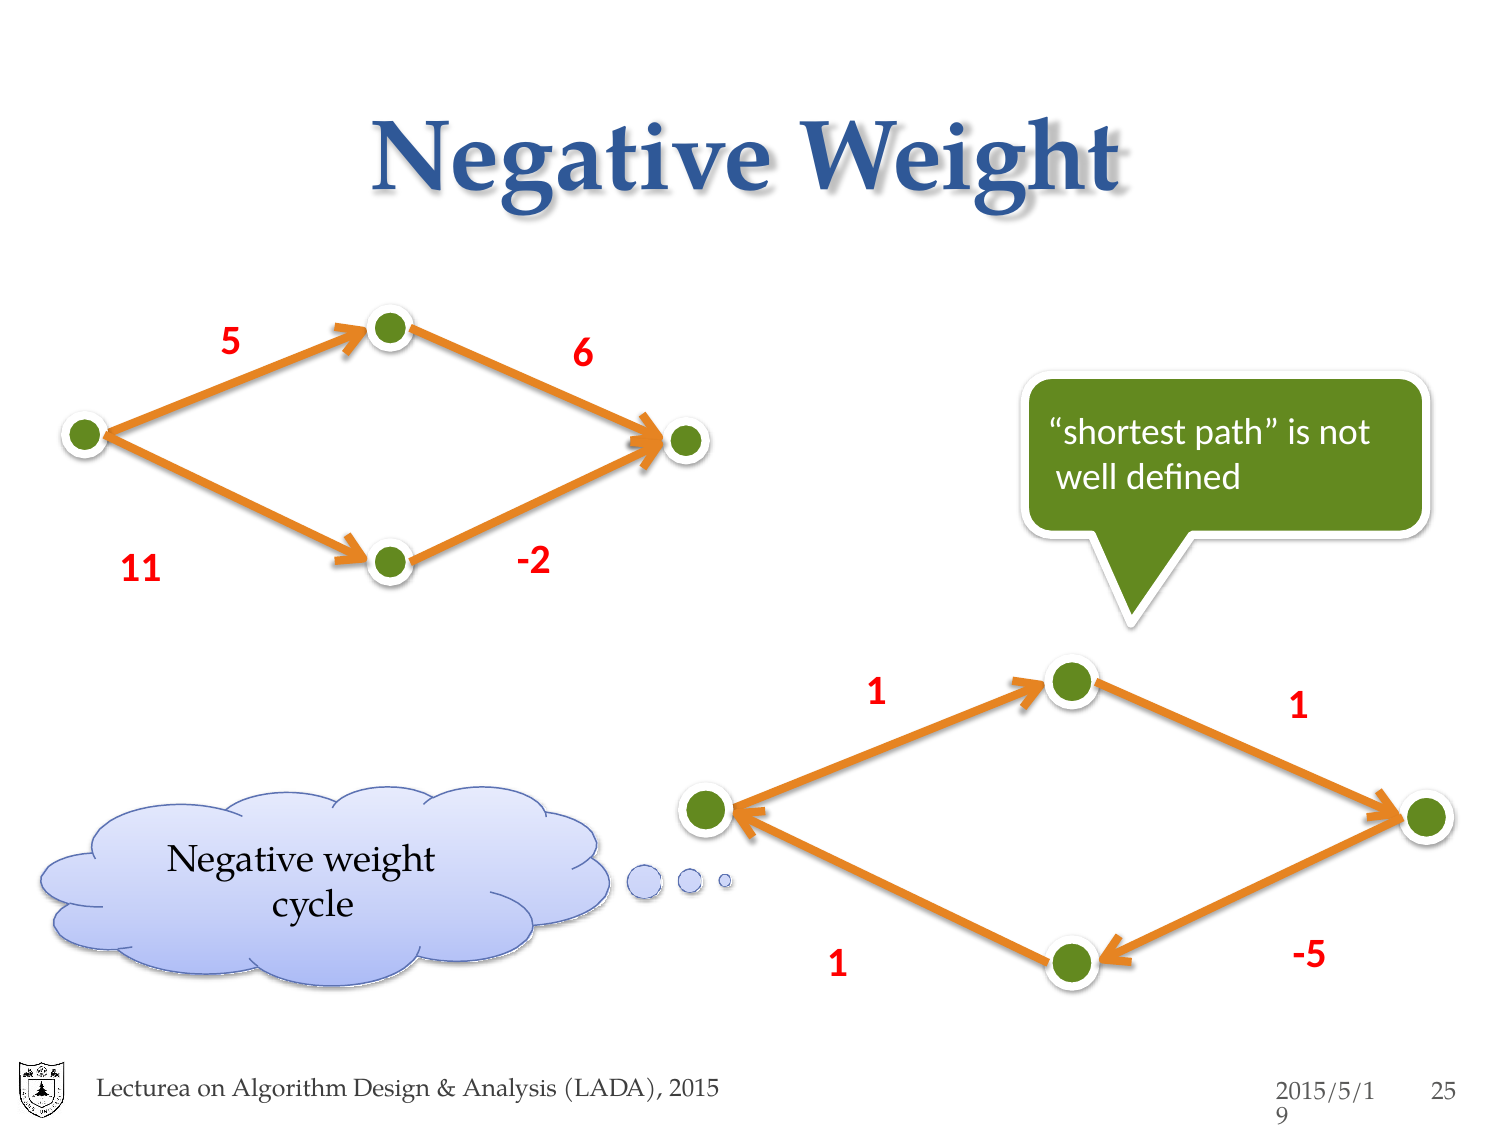

# Negative Weight

5

6

“shortest path” is not  well defined

-2

11

1

1

Negative weight  cycle

-5

1

Lecturea on Algorithm Design & Analysis (LADA), 2015
2015/5/19
25